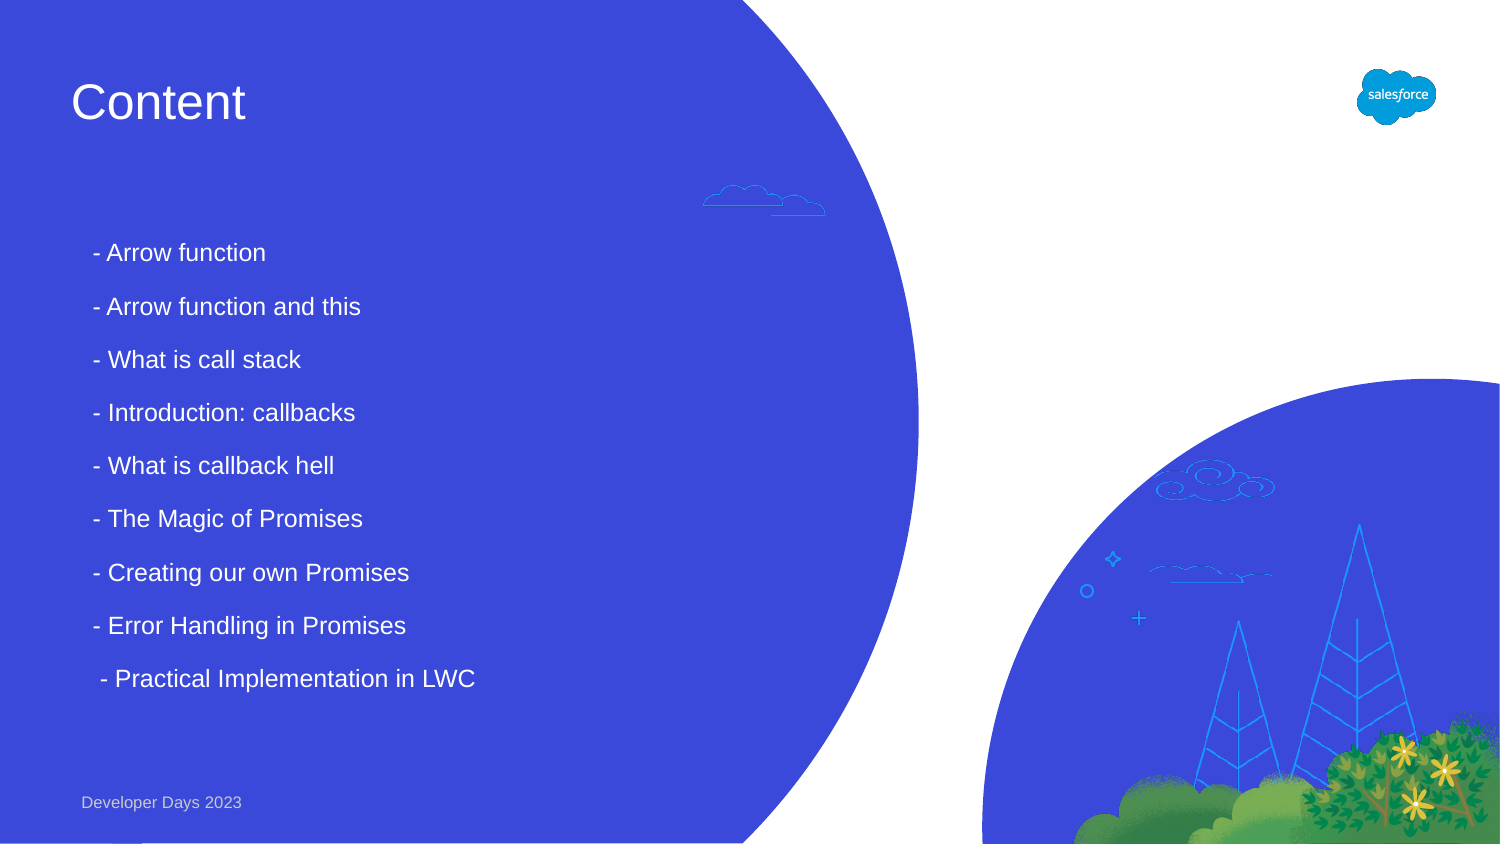

# Content
- Arrow function
- Arrow function and this
- What is call stack
- Introduction: callbacks
- What is callback hell
- The Magic of Promises
- Creating our own Promises
- Error Handling in Promises
 - Practical Implementation in LWC
Developer Days 2023